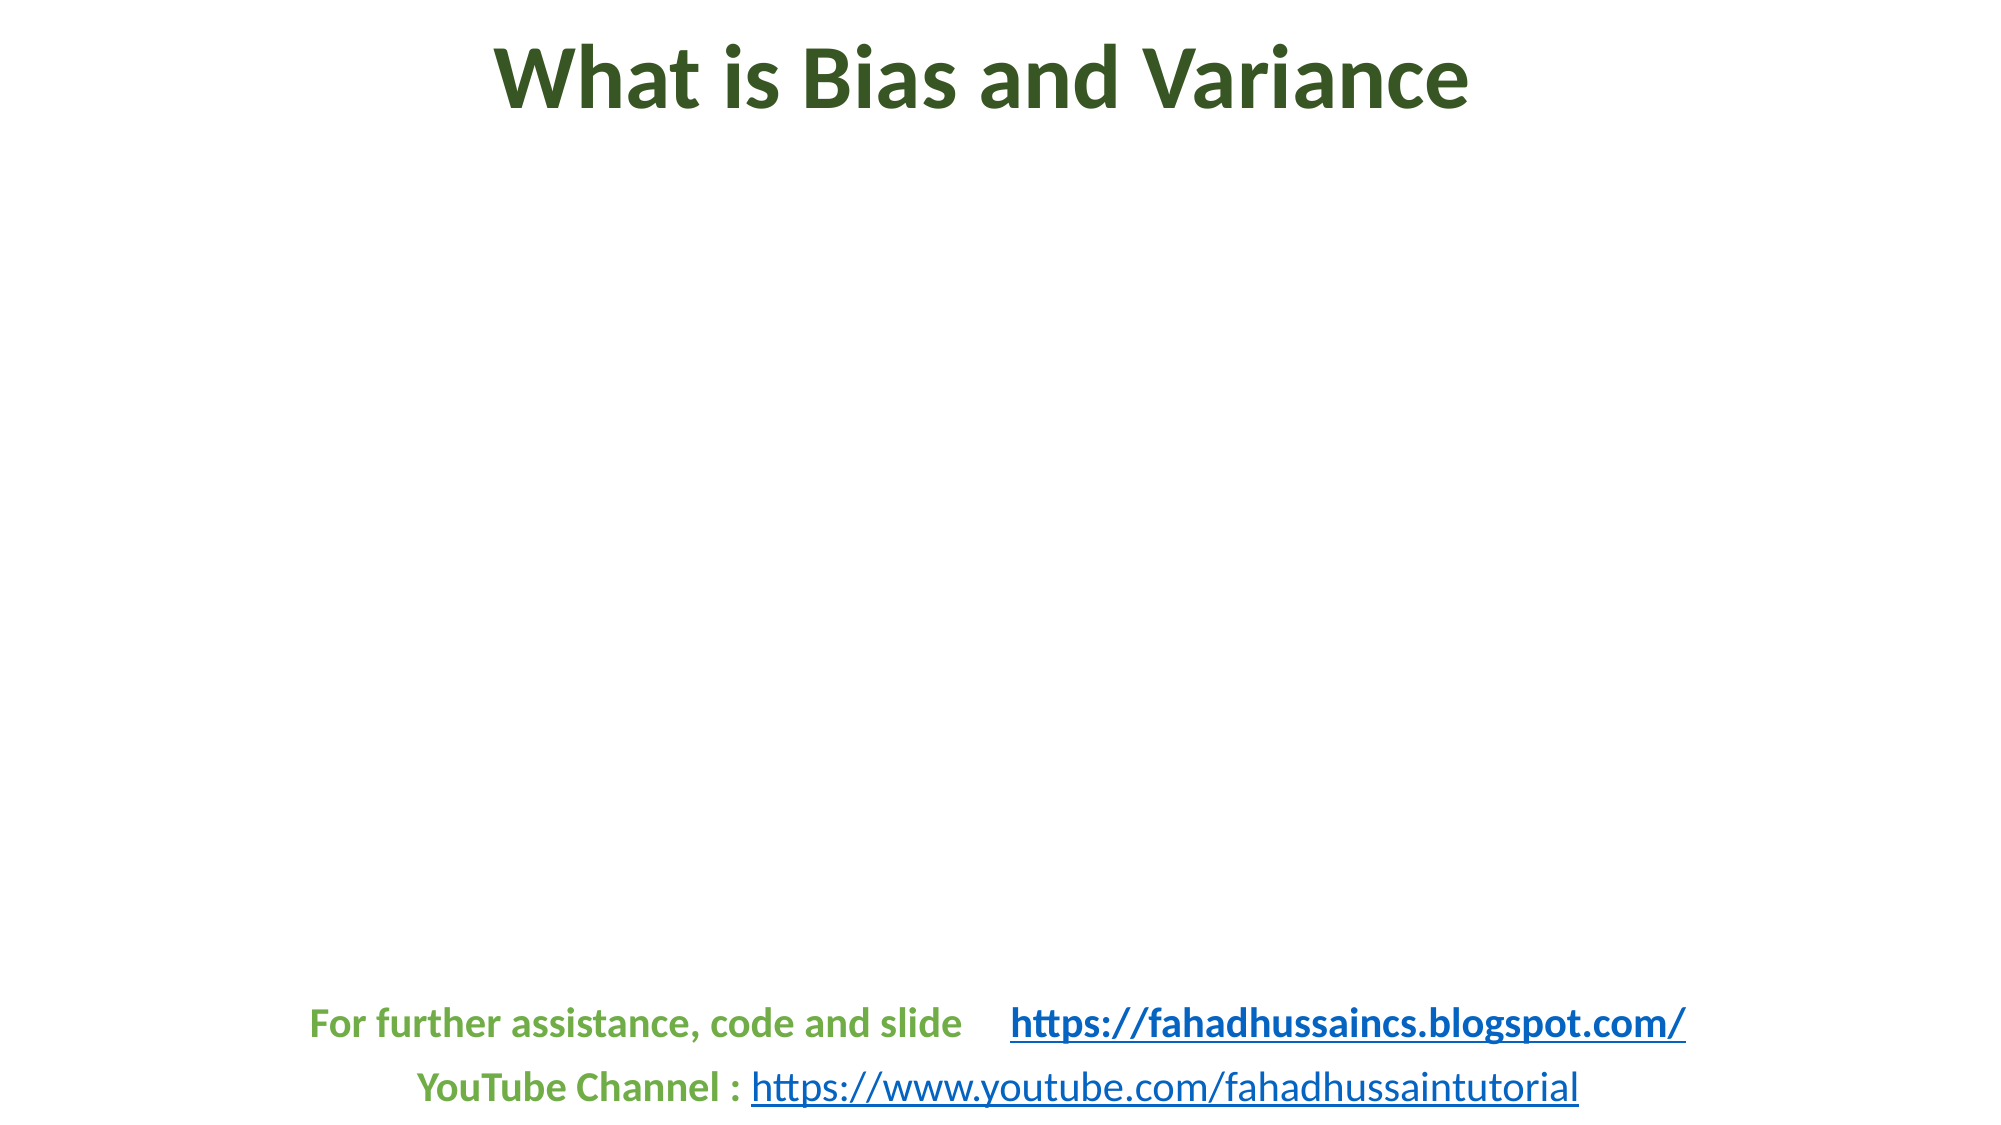

What is Bias and Variance
For further assistance, code and slide     https://fahadhussaincs.blogspot.com/
YouTube Channel : https://www.youtube.com/fahadhussaintutorial